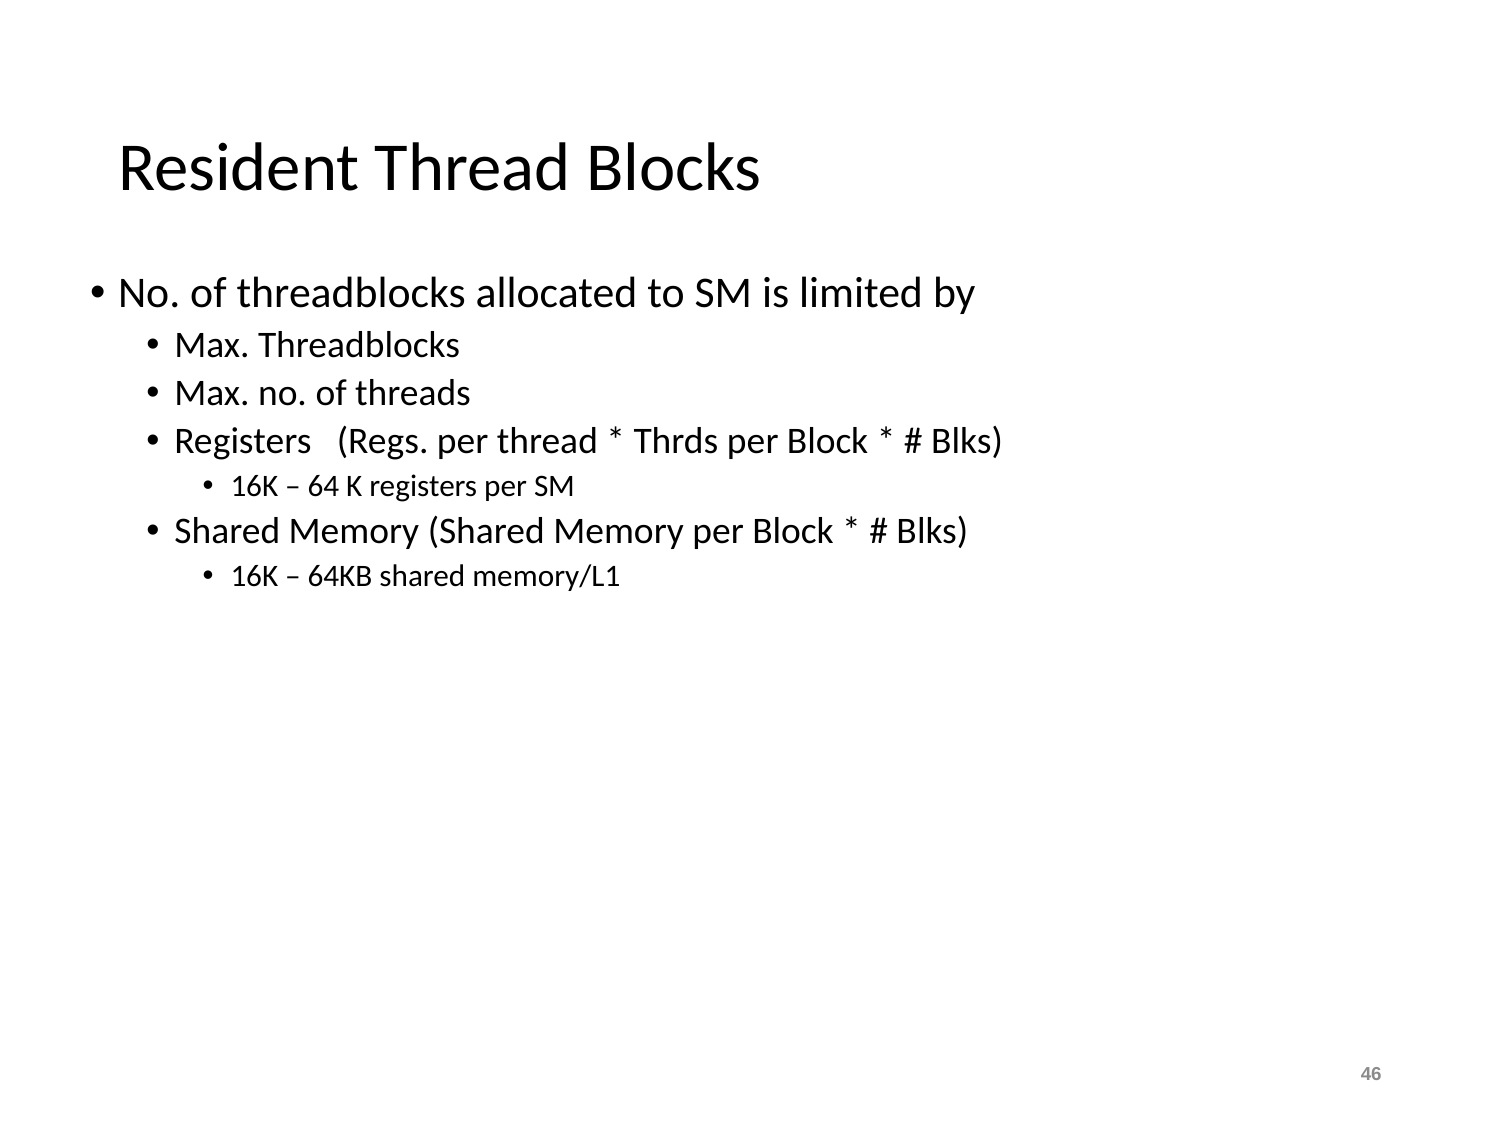

# Resident Thread Blocks
No. of threadblocks allocated to SM is limited by
Max. Threadblocks
Max. no. of threads
Registers   (Regs. per thread * Thrds per Block * # Blks)
16K – 64 K registers per SM
Shared Memory (Shared Memory per Block * # Blks)
16K – 64KB shared memory/L1

46